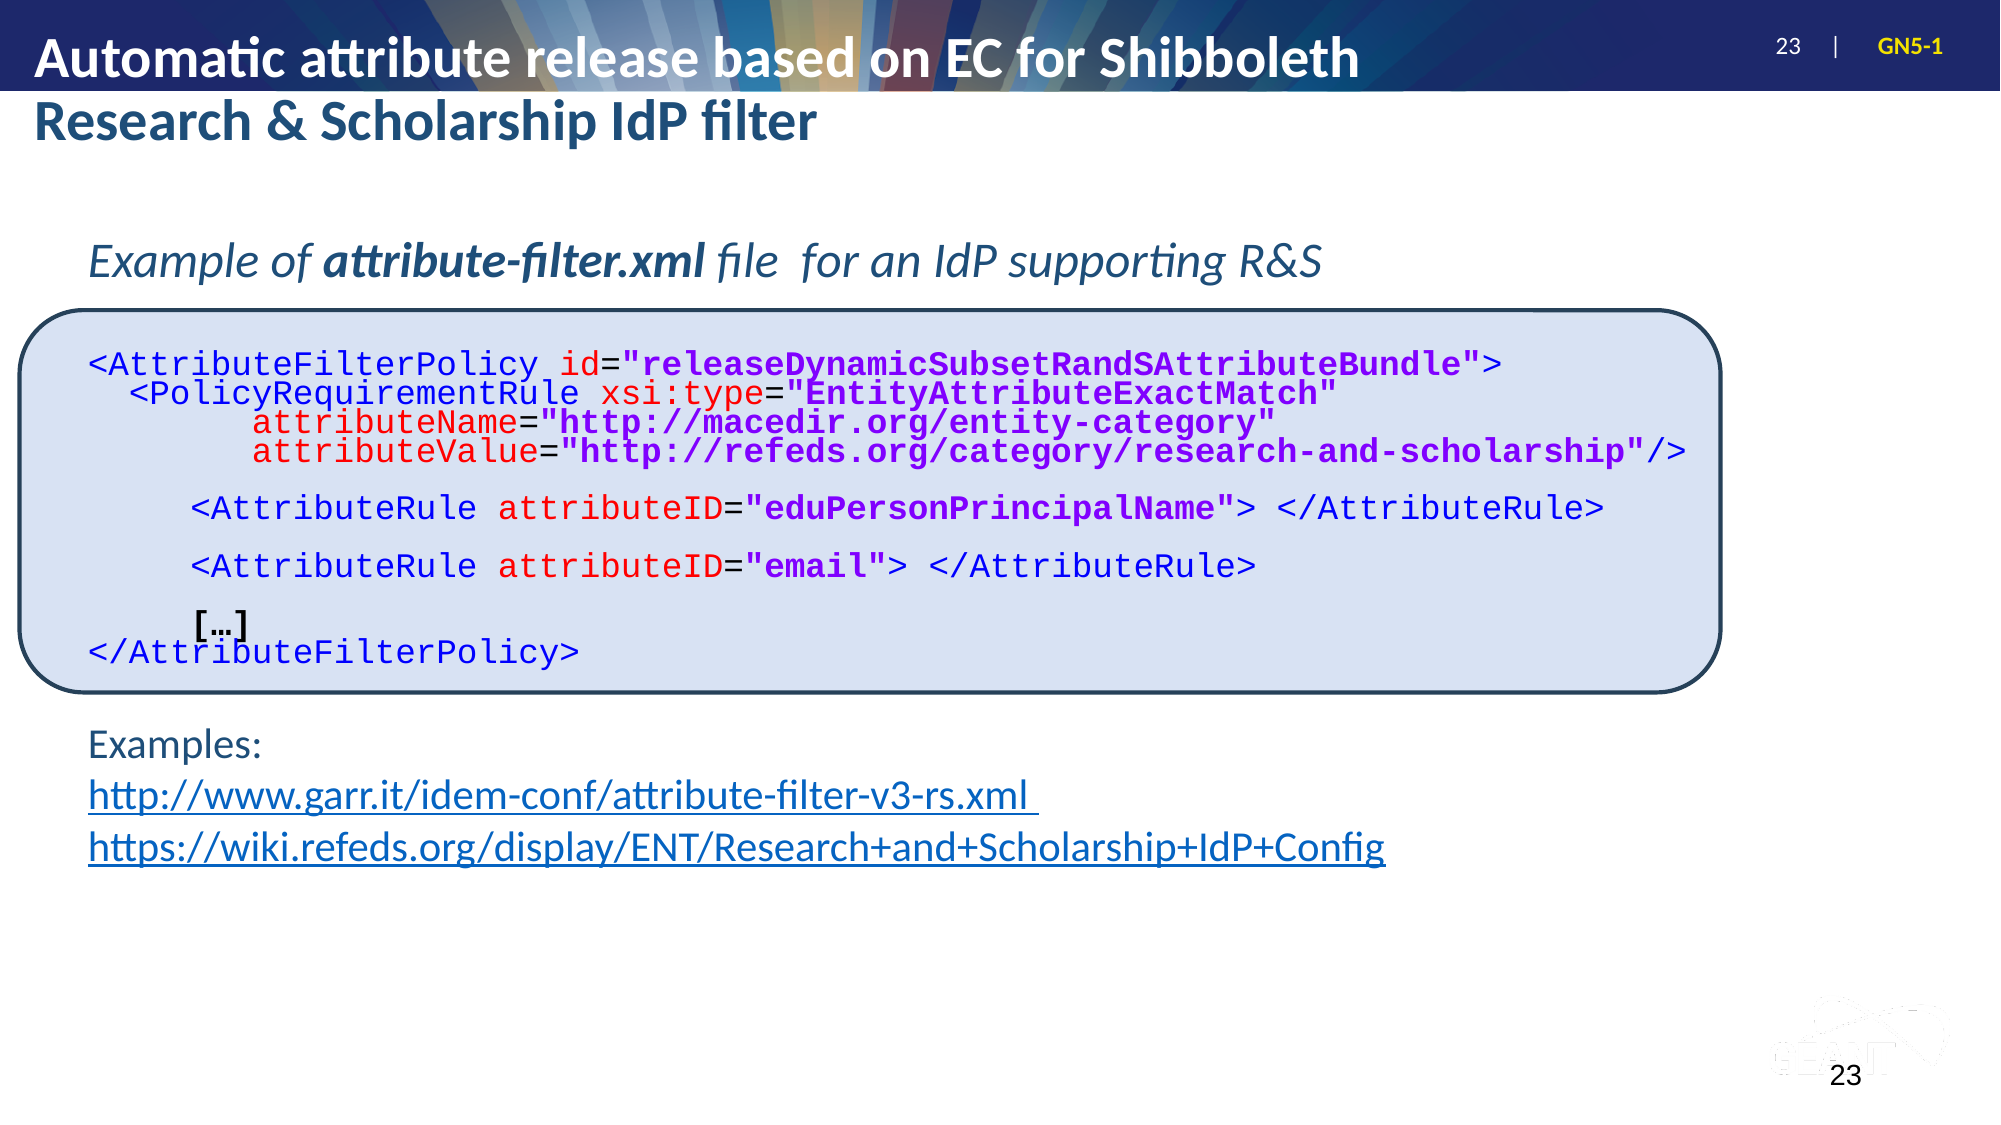

# Automatic attribute release based on EC for Shibboleth Research & Scholarship IdP filter
Example of attribute-filter.xml file  for an IdP supporting R&S

<AttributeFilterPolicy id="releaseDynamicSubsetRandSAttributeBundle">
  <PolicyRequirementRule xsi:type="EntityAttributeExactMatch"
        attributeName="http://macedir.org/entity-category"
        attributeValue="http://refeds.org/category/research-and-scholarship"/>
     <AttributeRule attributeID="eduPersonPrincipalName"> </AttributeRule>
     <AttributeRule attributeID="email"> </AttributeRule>
     […]
</AttributeFilterPolicy>

Examples:
http://www.garr.it/idem-conf/attribute-filter-v3-rs.xml
https://wiki.refeds.org/display/ENT/Research+and+Scholarship+IdP+Config

23